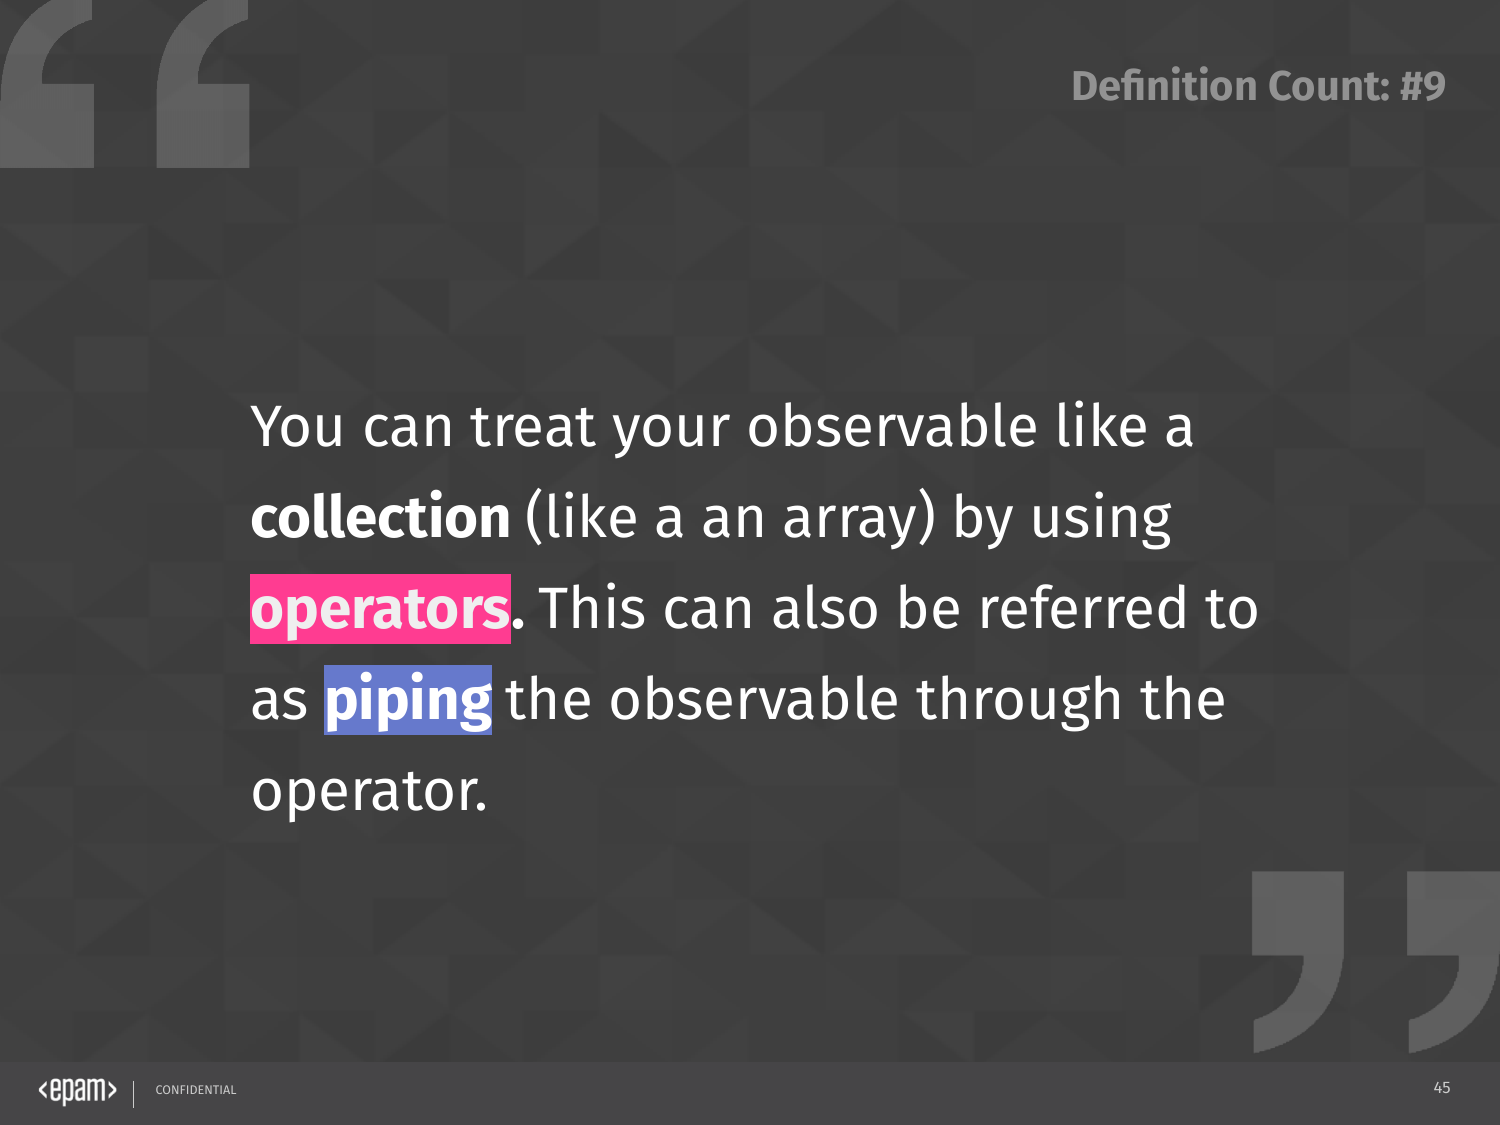

Definition Count: #9

You can treat your observable like a
collection (like a an array) by using
operators. This can also be referred to
as piping the observable through the operator.